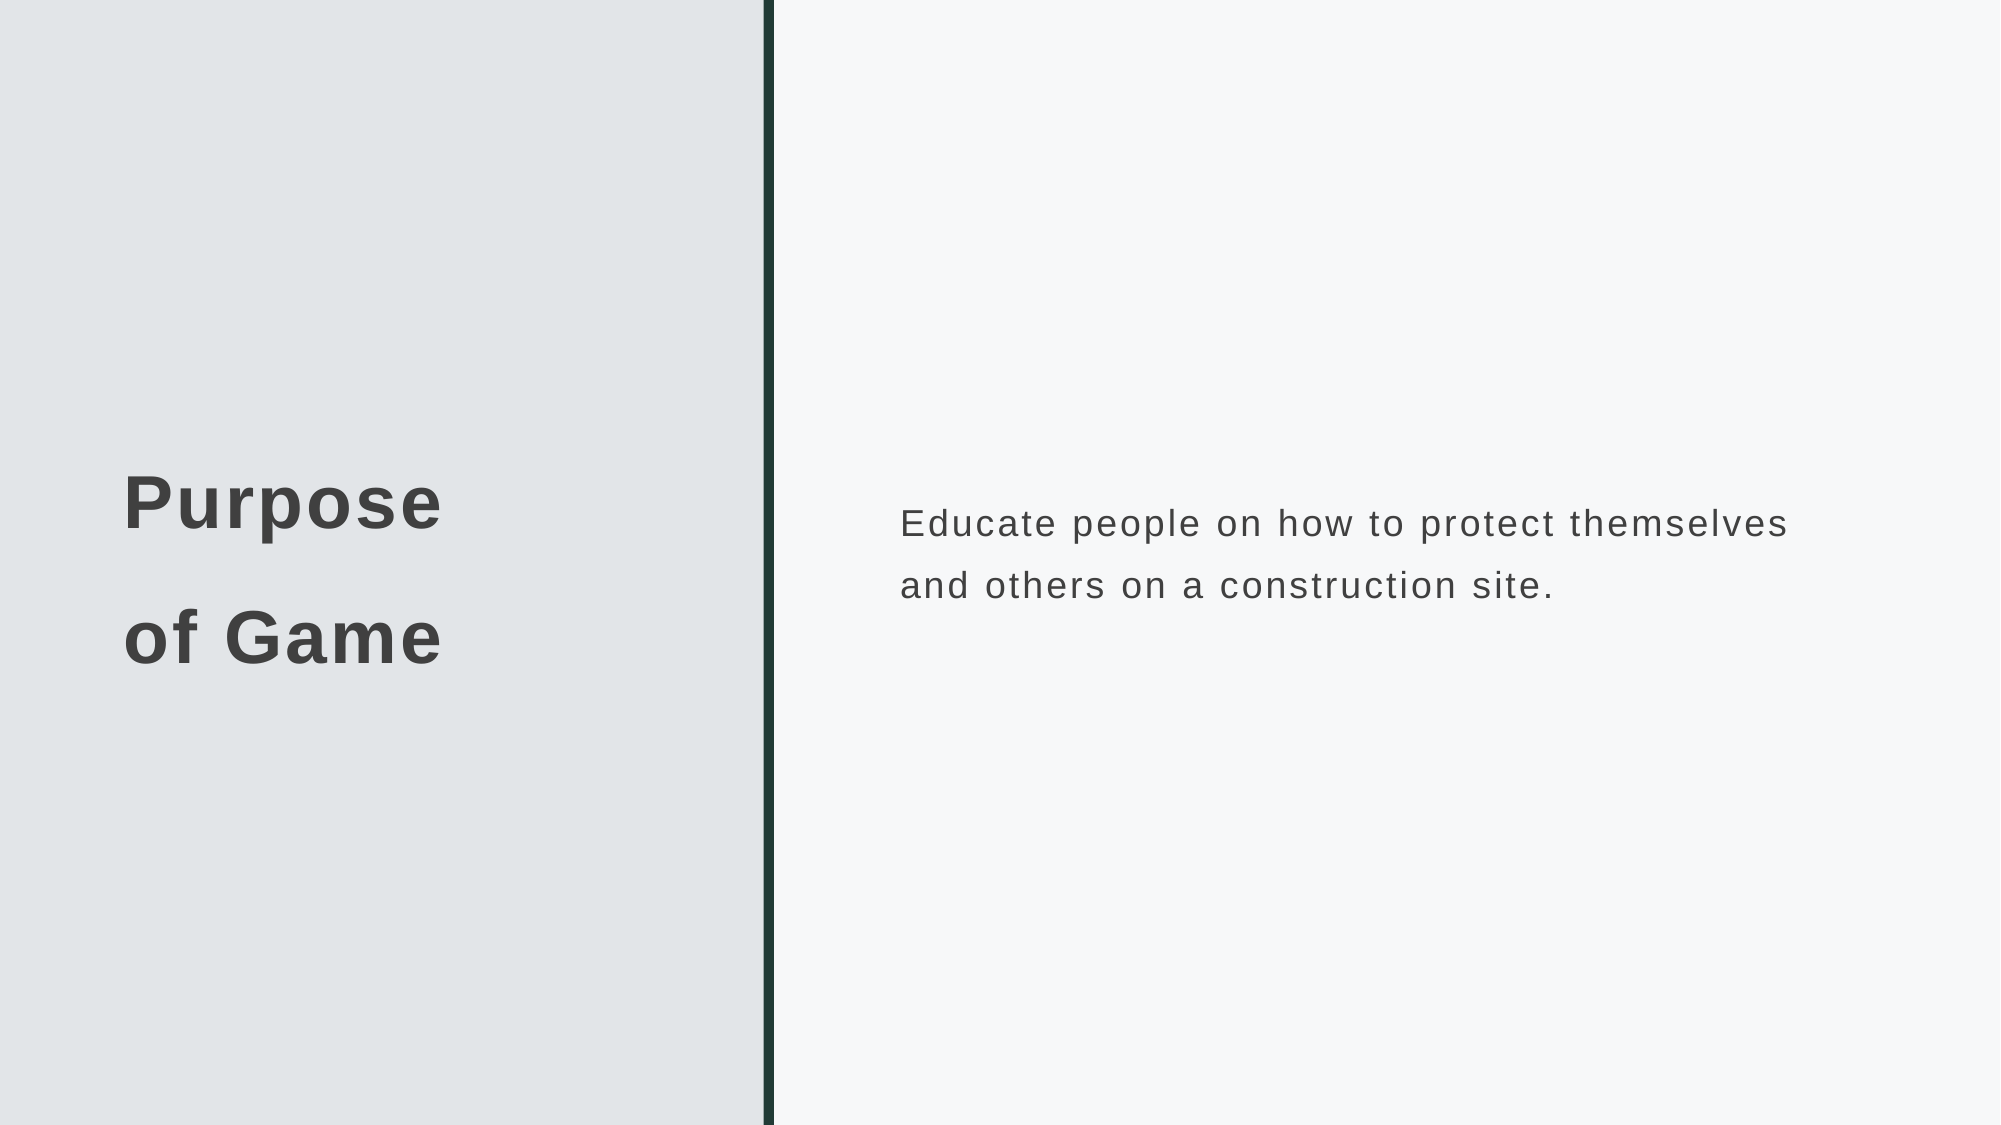

# Purpose of Game
Educate people on how to protect themselves and others on a construction site.